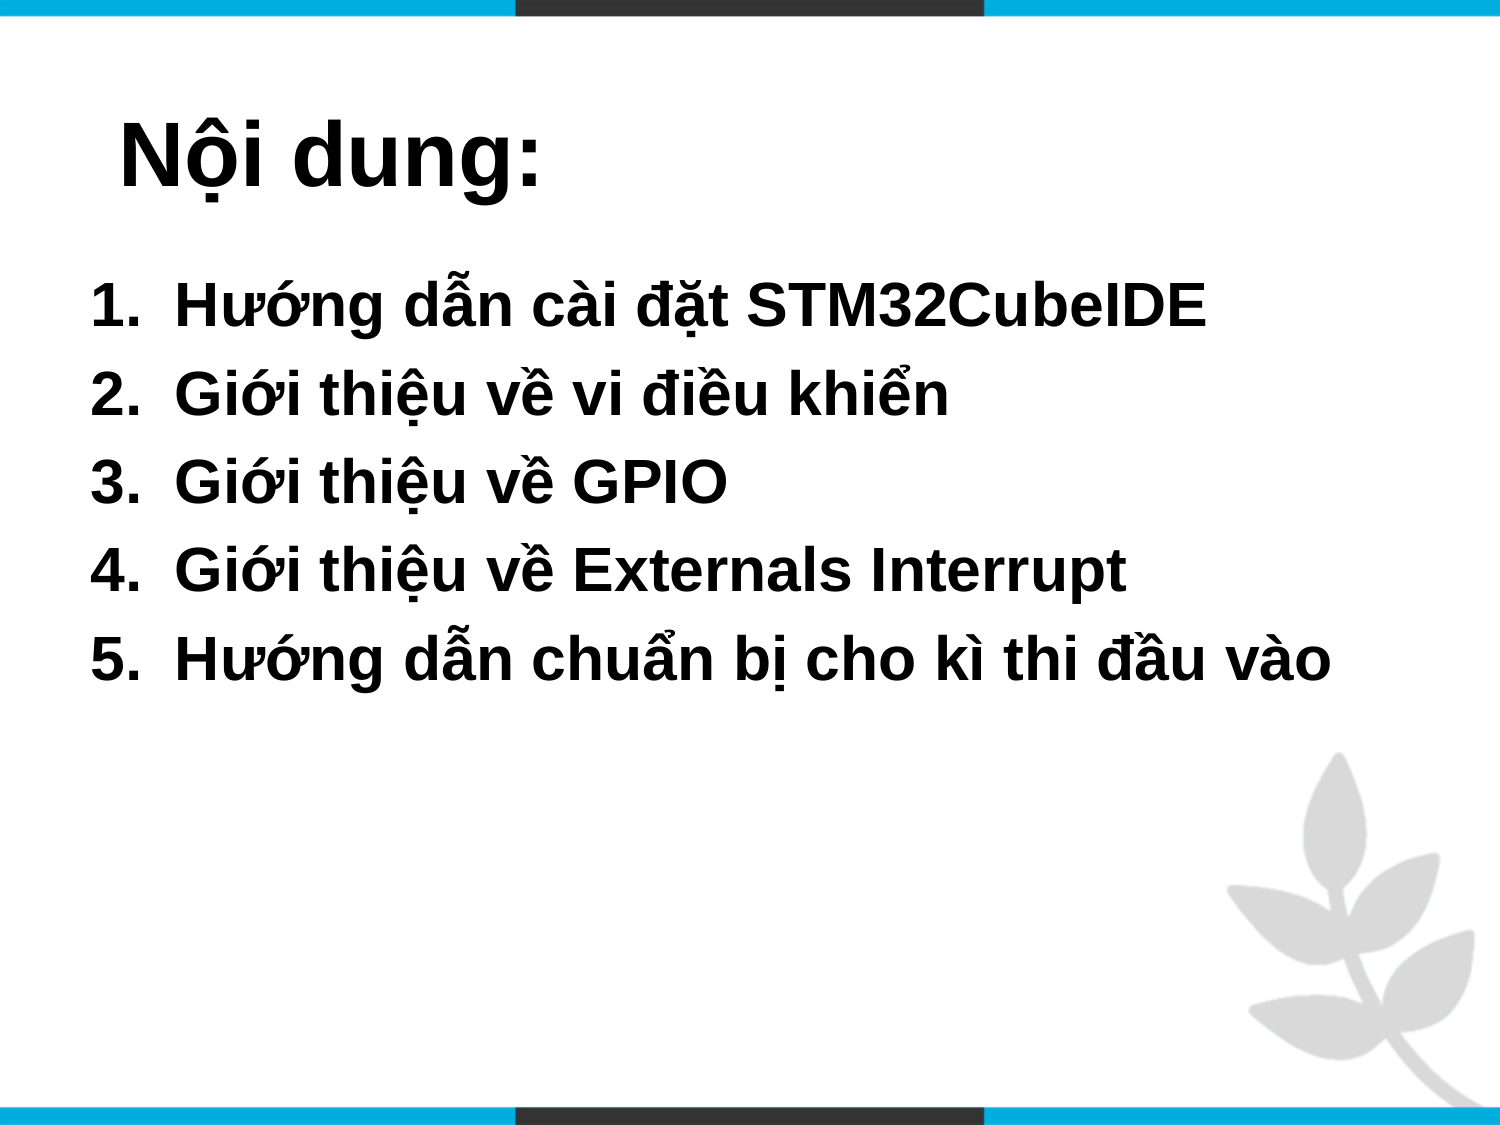

# Nội dung:
Hướng dẫn cài đặt STM32CubeIDE
Giới thiệu về vi điều khiển
Giới thiệu về GPIO
Giới thiệu về Externals Interrupt
Hướng dẫn chuẩn bị cho kì thi đầu vào